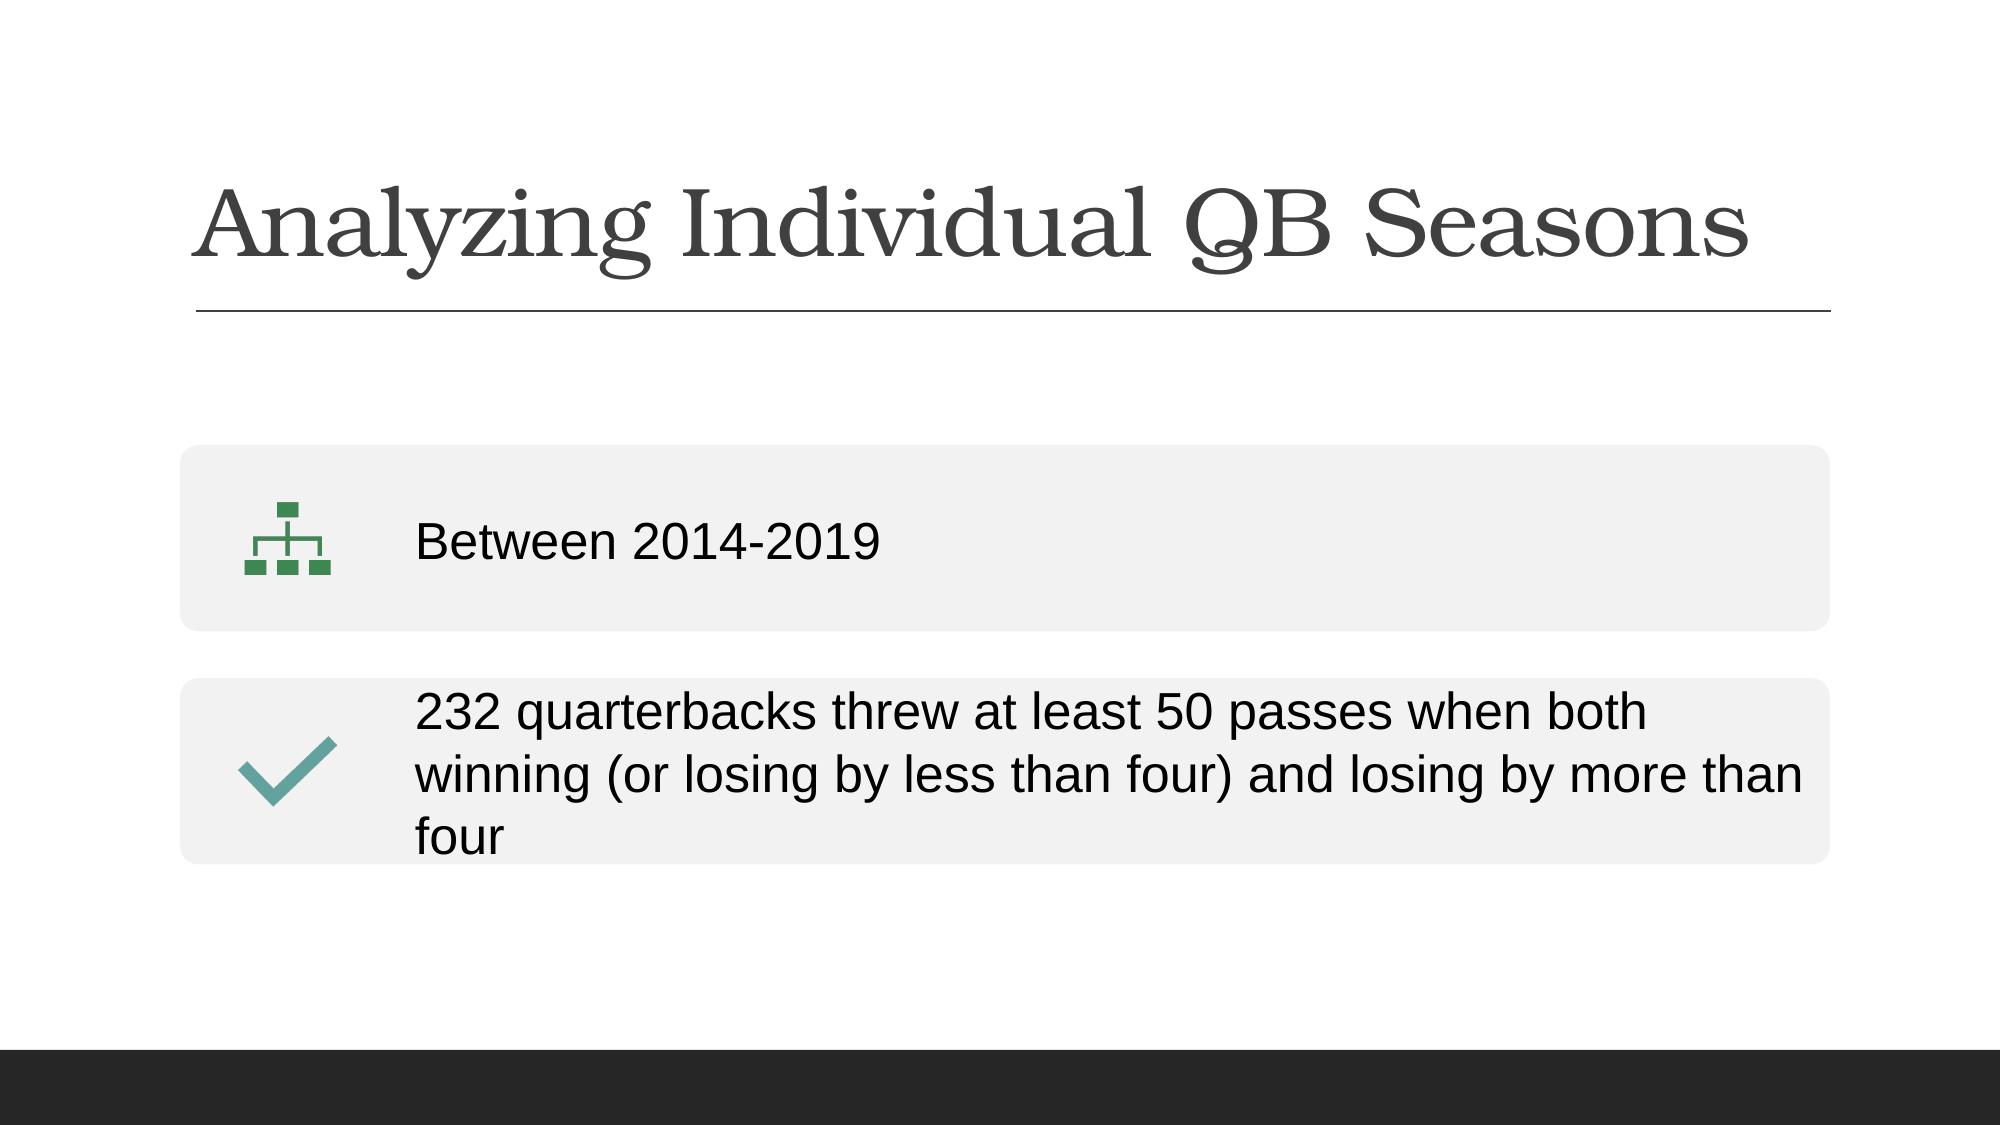

# Analyzing Individual QB Seasons
Between 2014-2019
232 quarterbacks threw at least 50 passes when both winning (or losing by less than four) and losing by more than four